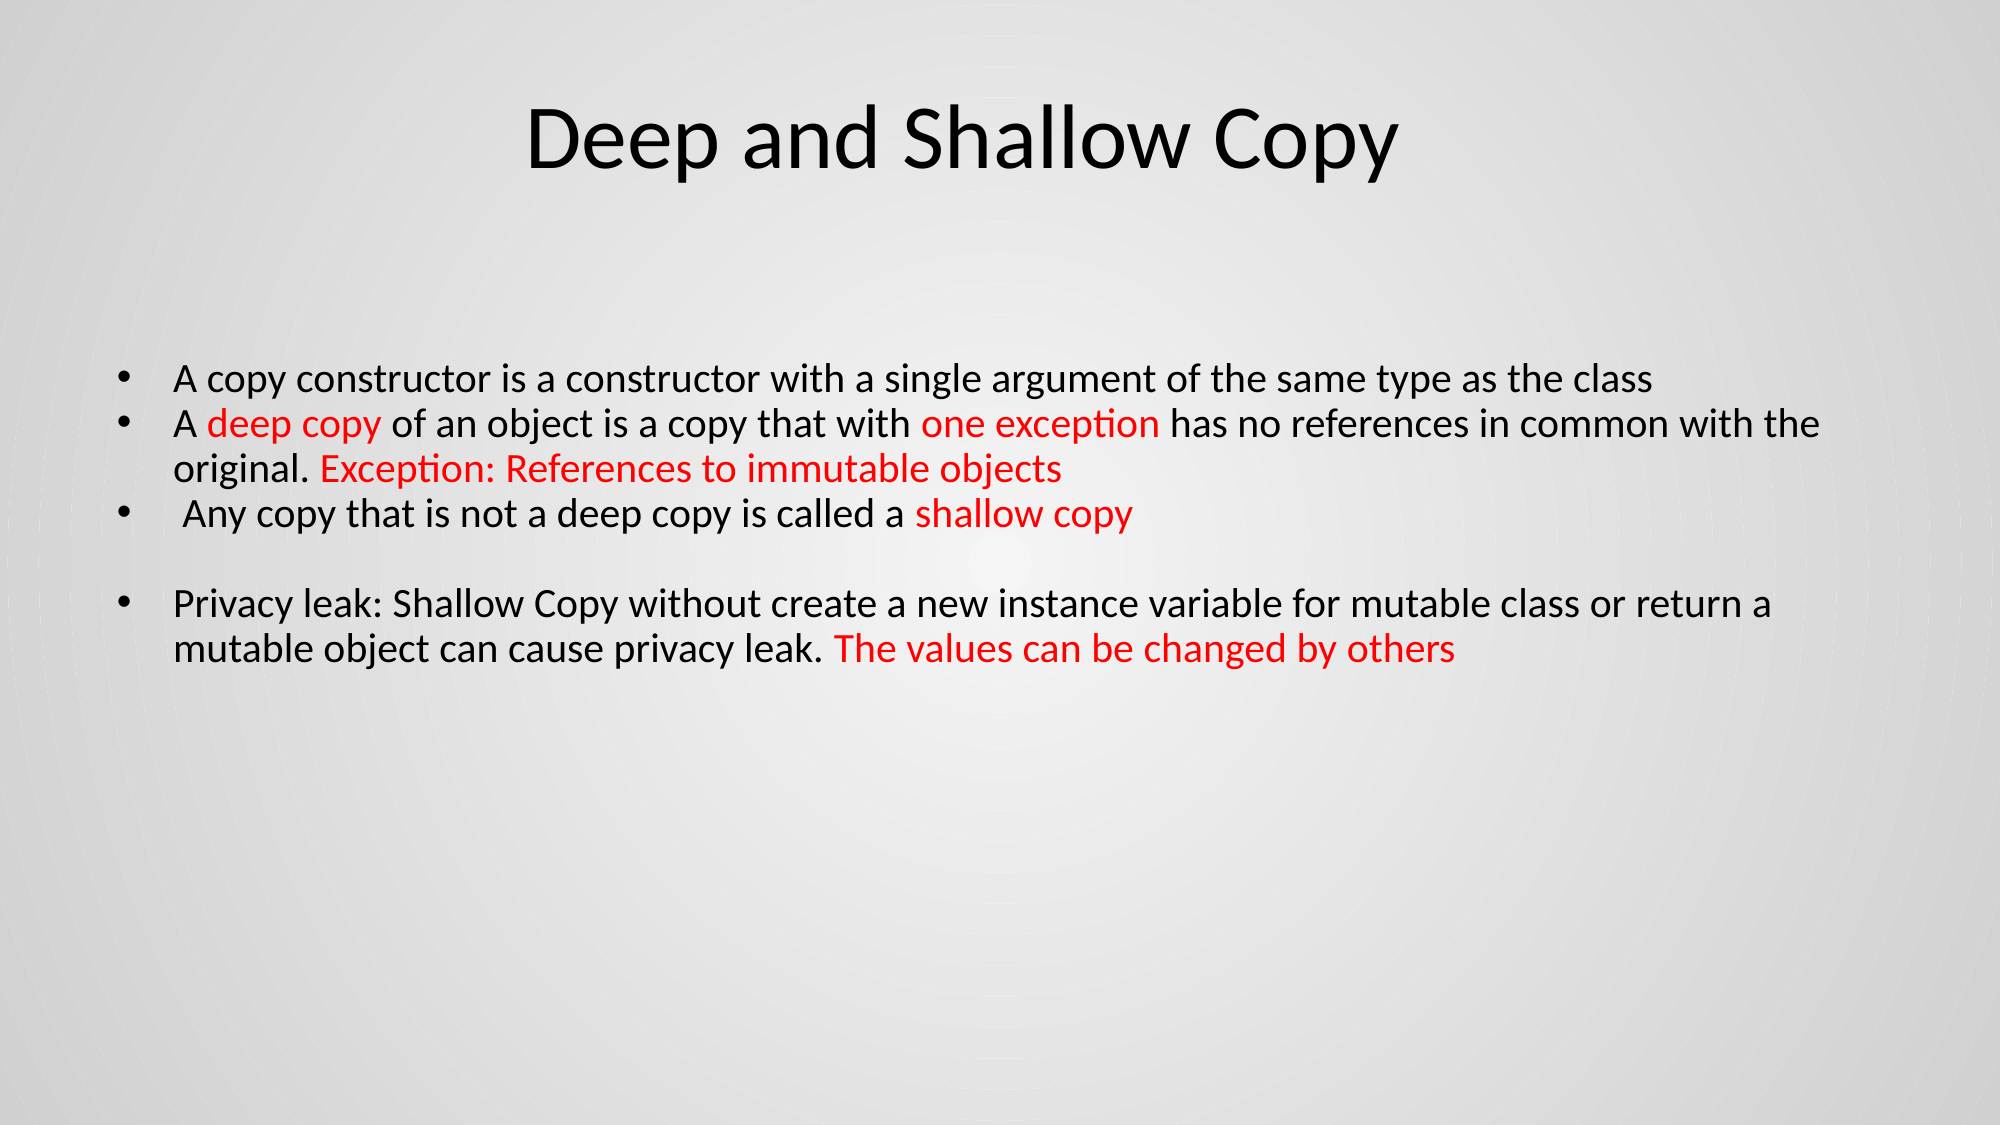

# Deep and Shallow Copy

A copy constructor is a constructor with a single argument of the same type as the class
A deep copy of an object is a copy that with one exception has no references in common with the original. Exception: References to immutable objects
 Any copy that is not a deep copy is called a shallow copy

Privacy leak: Shallow Copy without create a new instance variable for mutable class or return a mutable object can cause privacy leak. The values can be changed by others